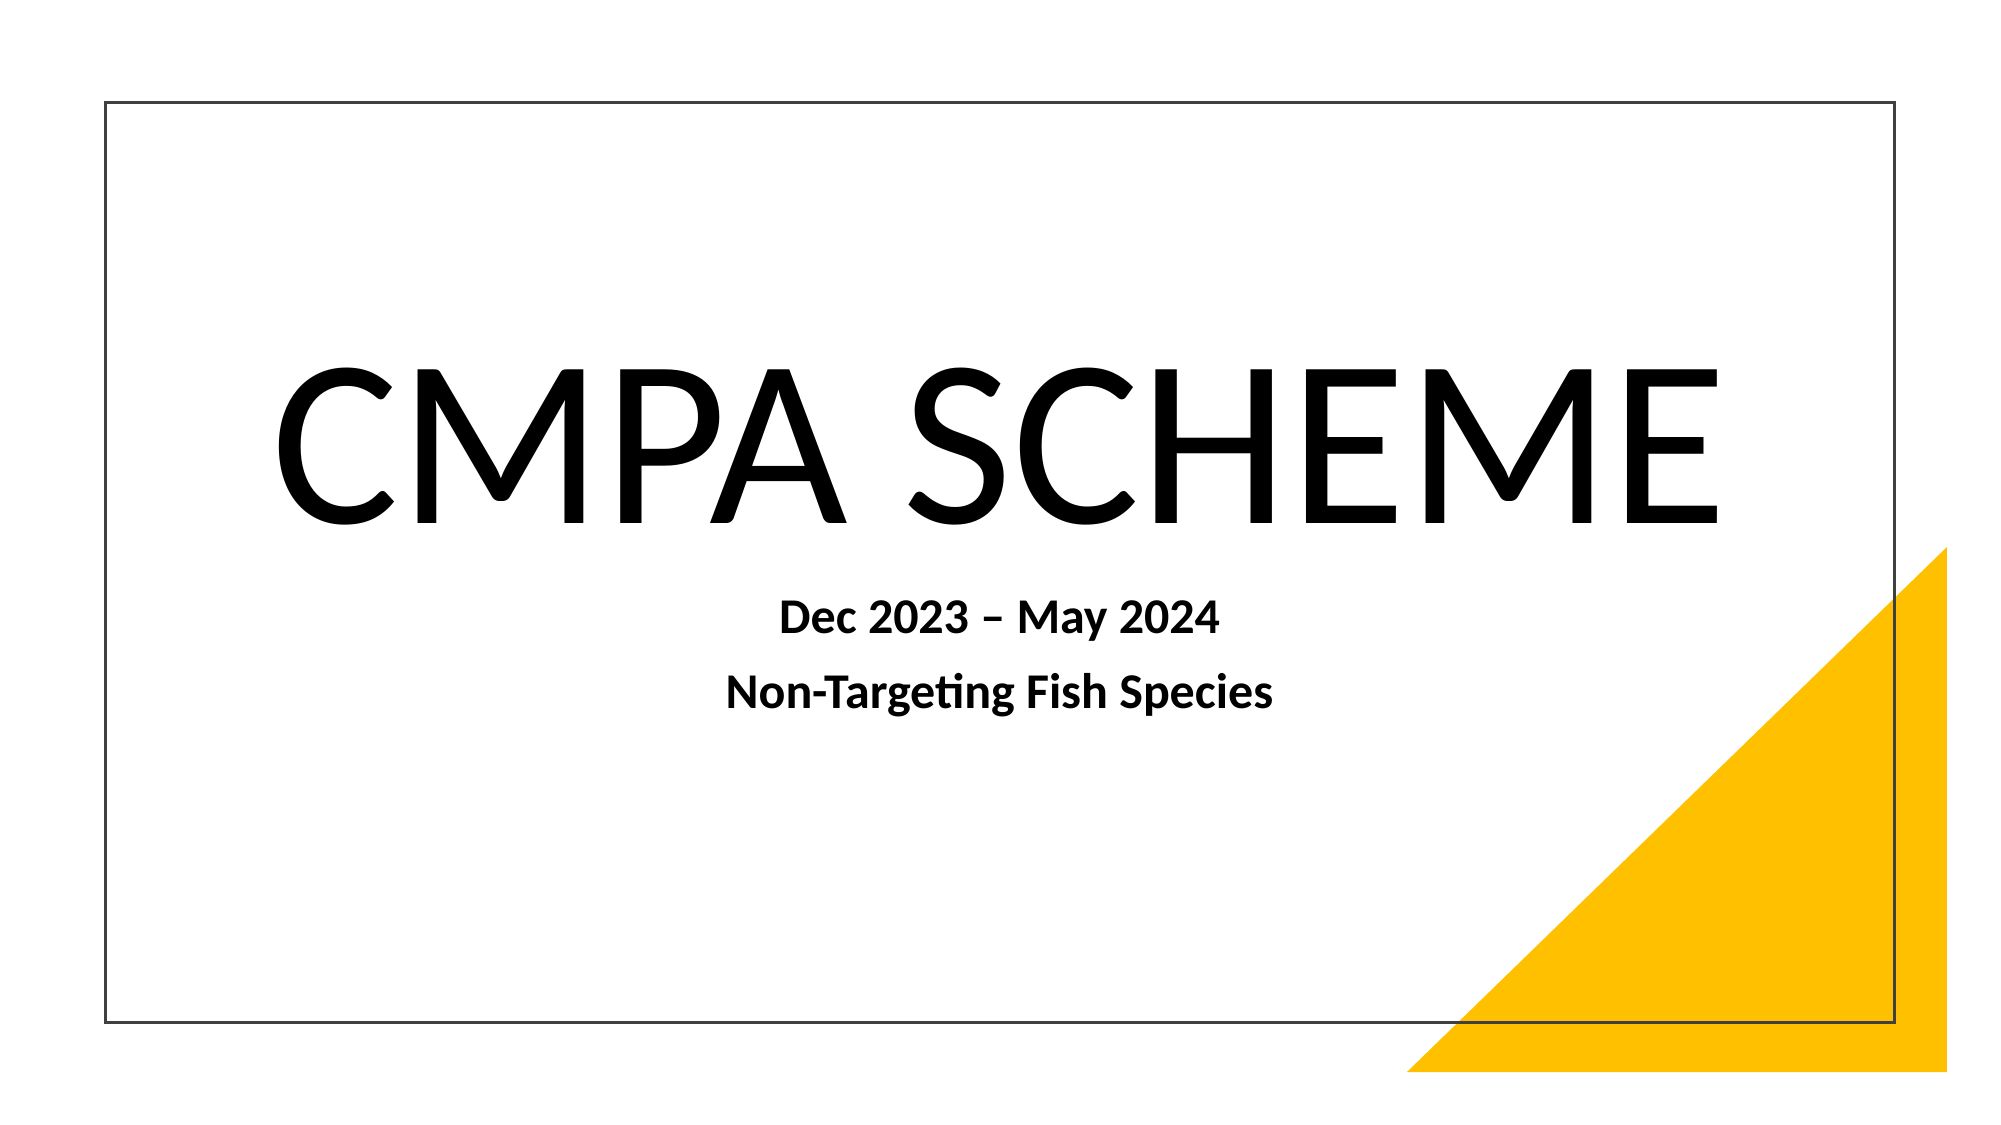

# CMPA SCHEME

Dec 2023 – May 2024
Non-Targeting Fish Species